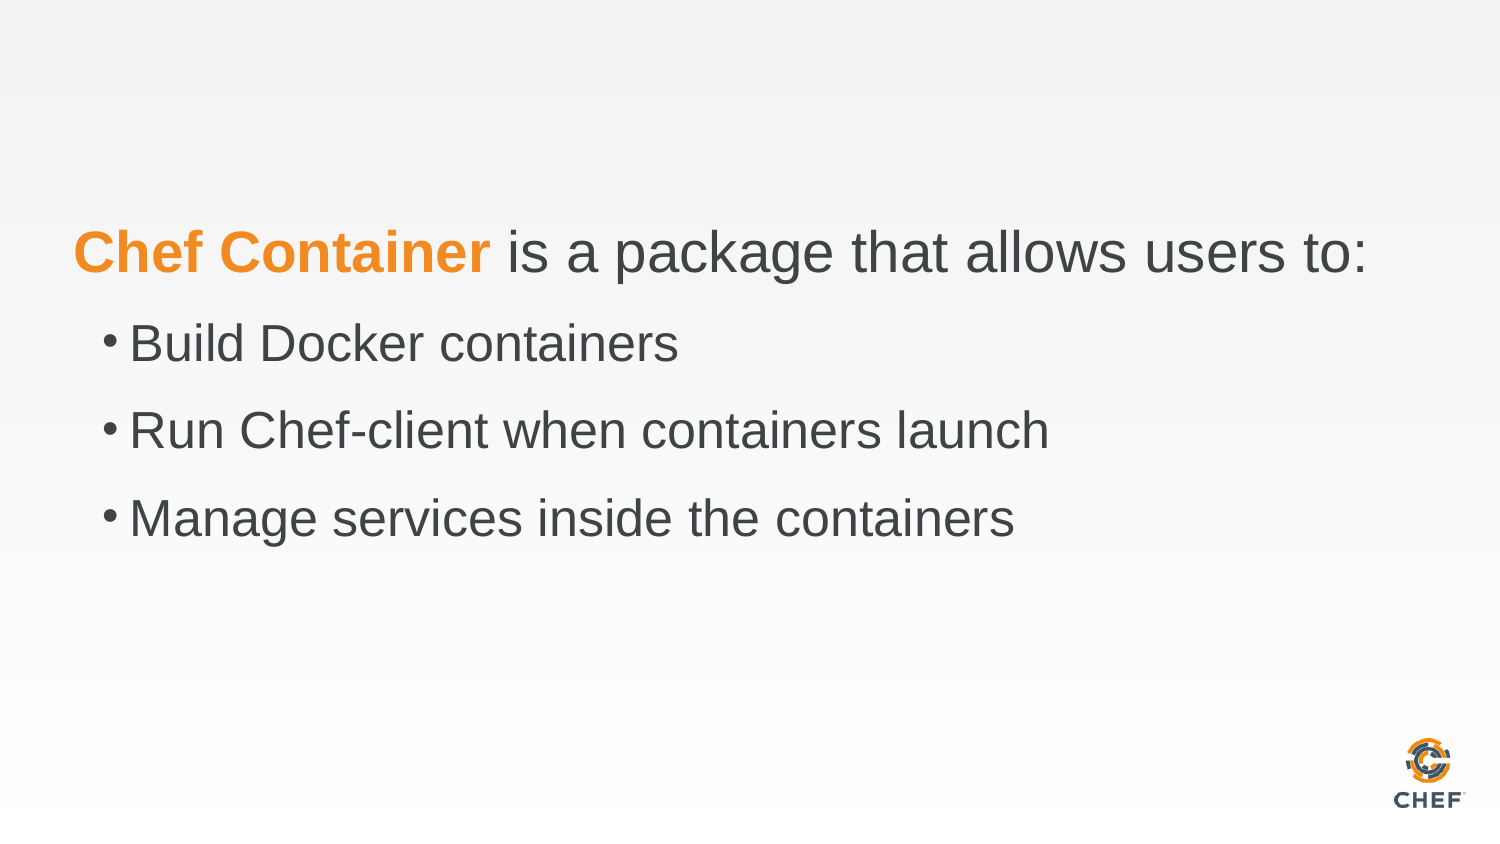

Chef Container is a package that allows users to:
Build Docker containers
Run Chef-client when containers launch
Manage services inside the containers